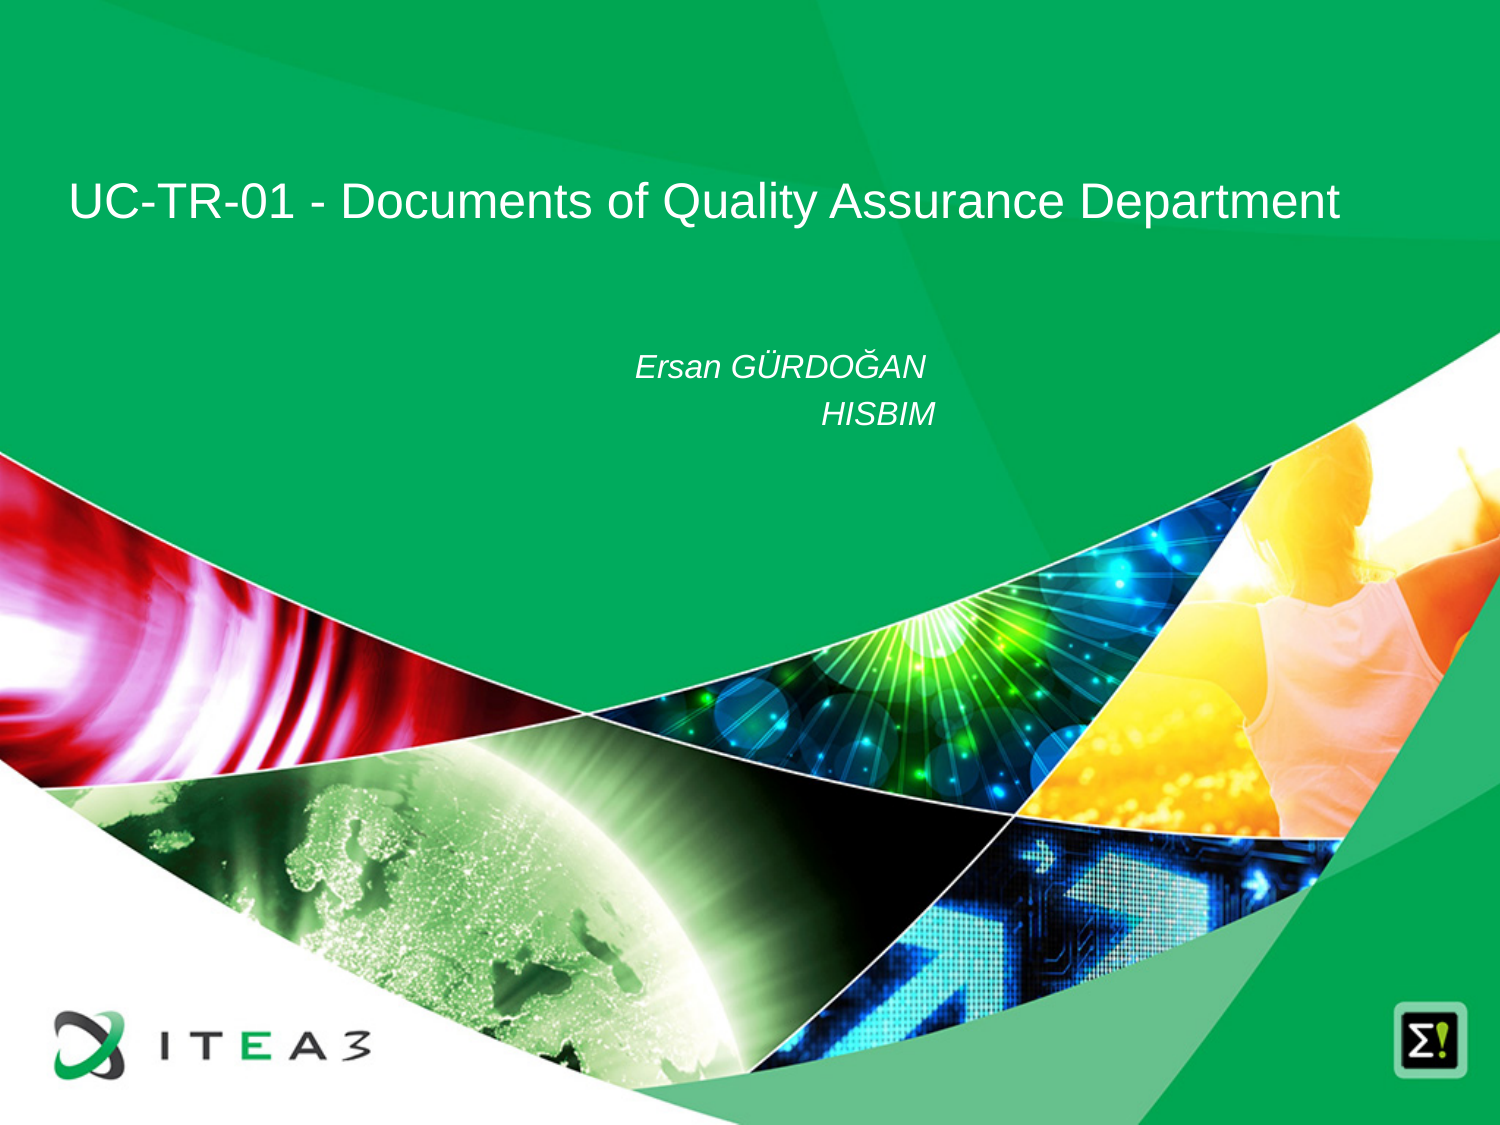

UC-TR-01 - Documents of Quality Assurance Department
Ersan GÜRDOĞAN
HISBIM